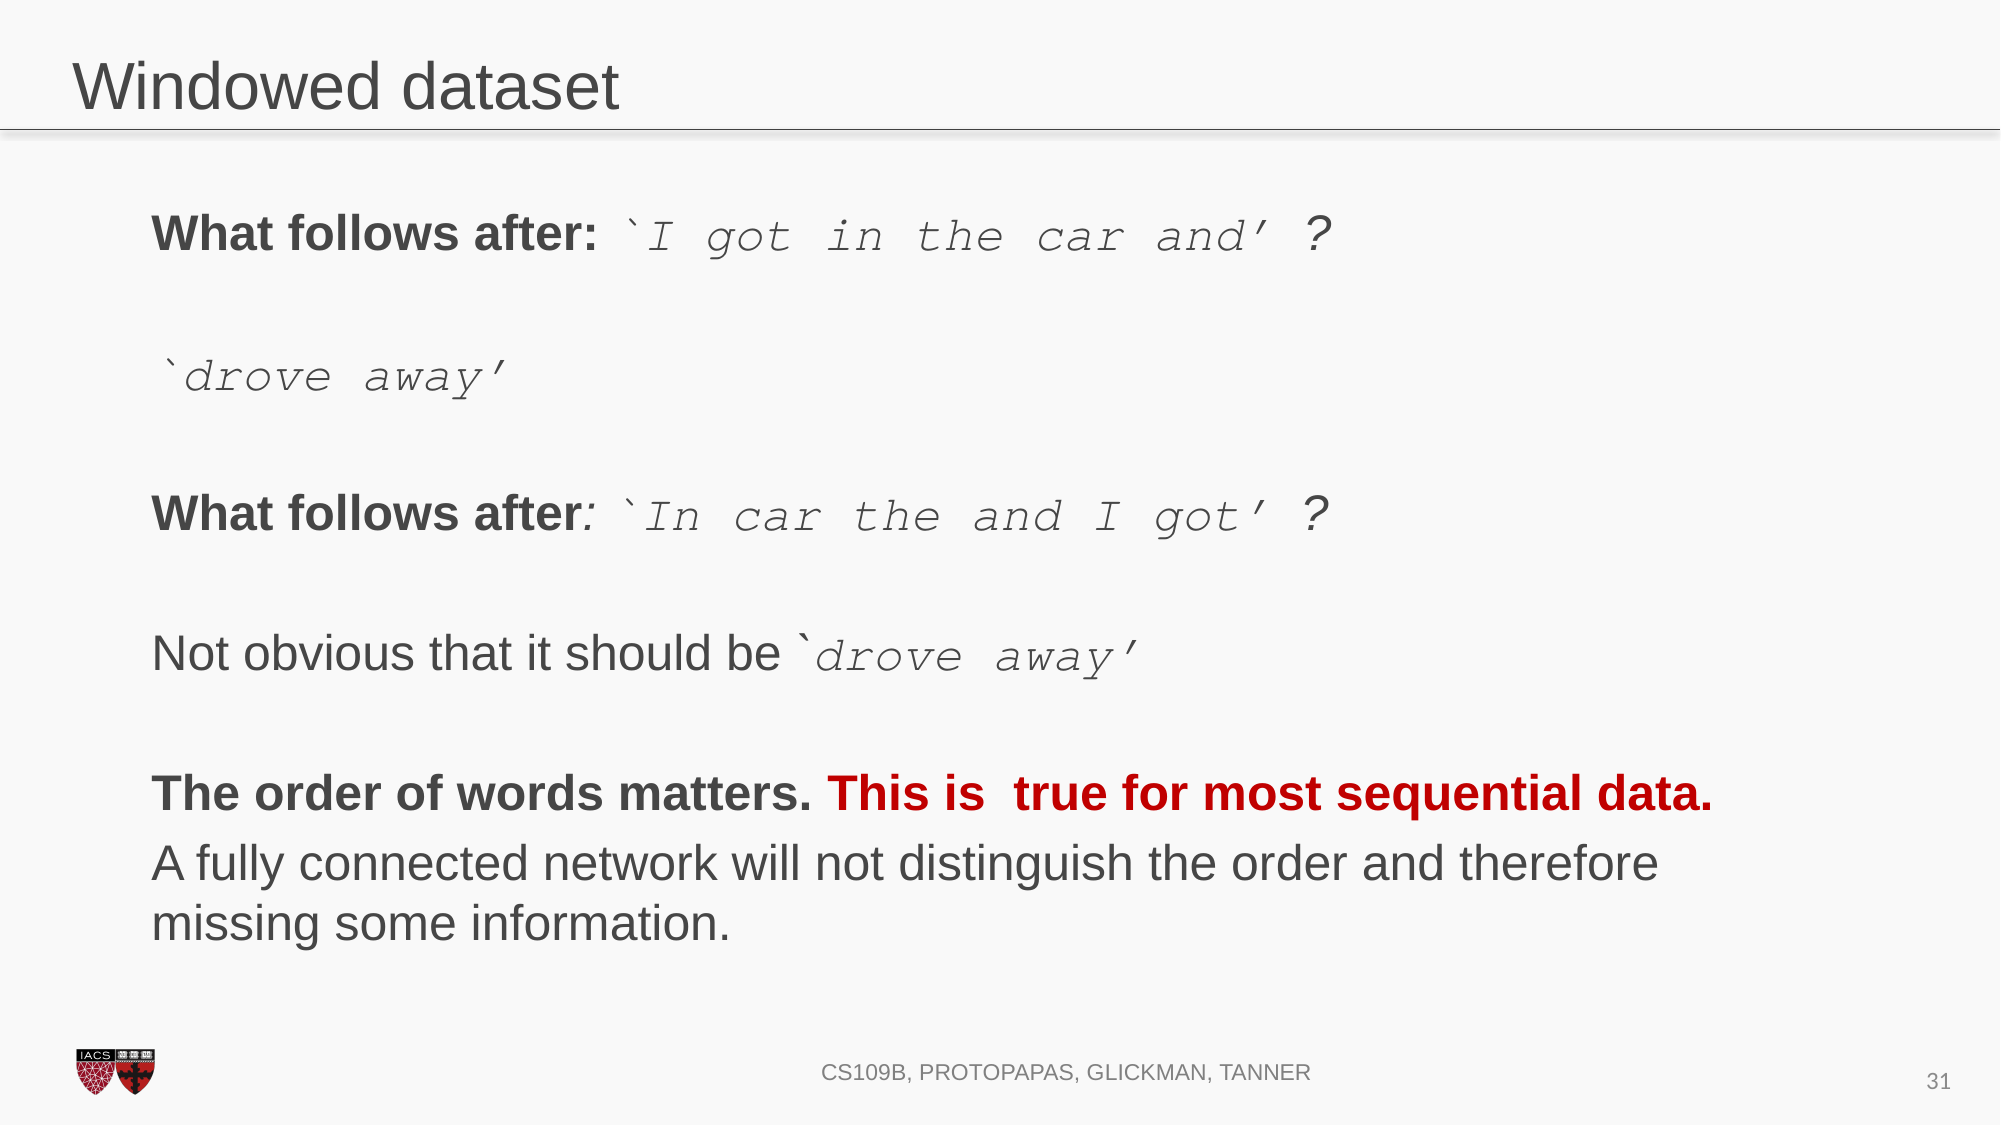

# Windowed dataset
What follows after: `I got in the car and’ ?

`drove away’

What follows after: `In car the and I got’ ?

Not obvious that it should be `drove away’

The order of words matters. This is  true for most sequential data.
A fully connected network will not distinguish the order and therefore missing some information.

31